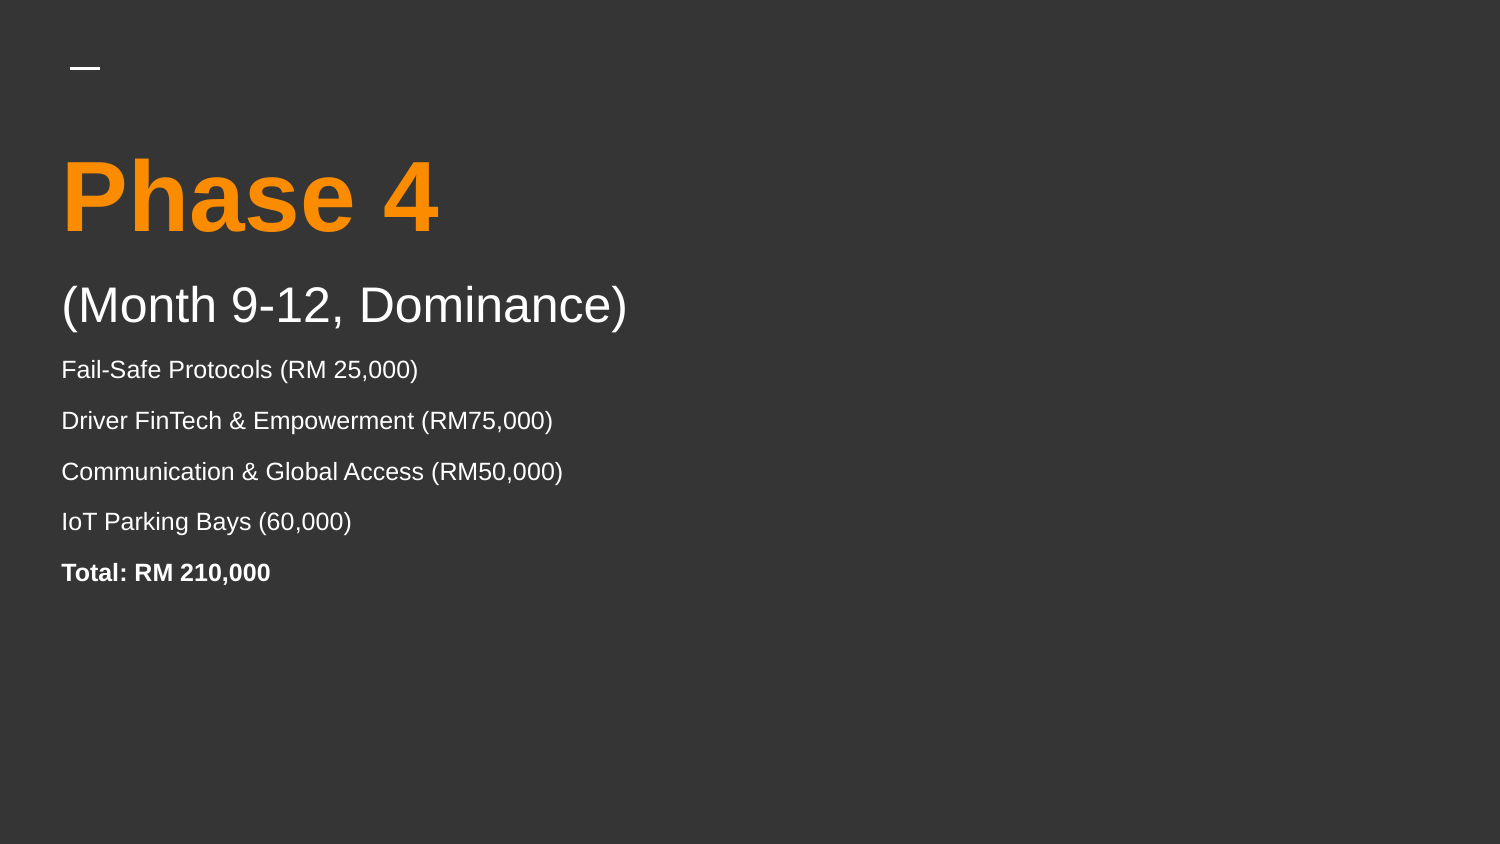

# Phase 4
(Month 9-12, Dominance)
Fail-Safe Protocols (RM 25,000)
Driver FinTech & Empowerment (RM75,000)
Communication & Global Access (RM50,000)
IoT Parking Bays (60,000)
Total: RM 210,000